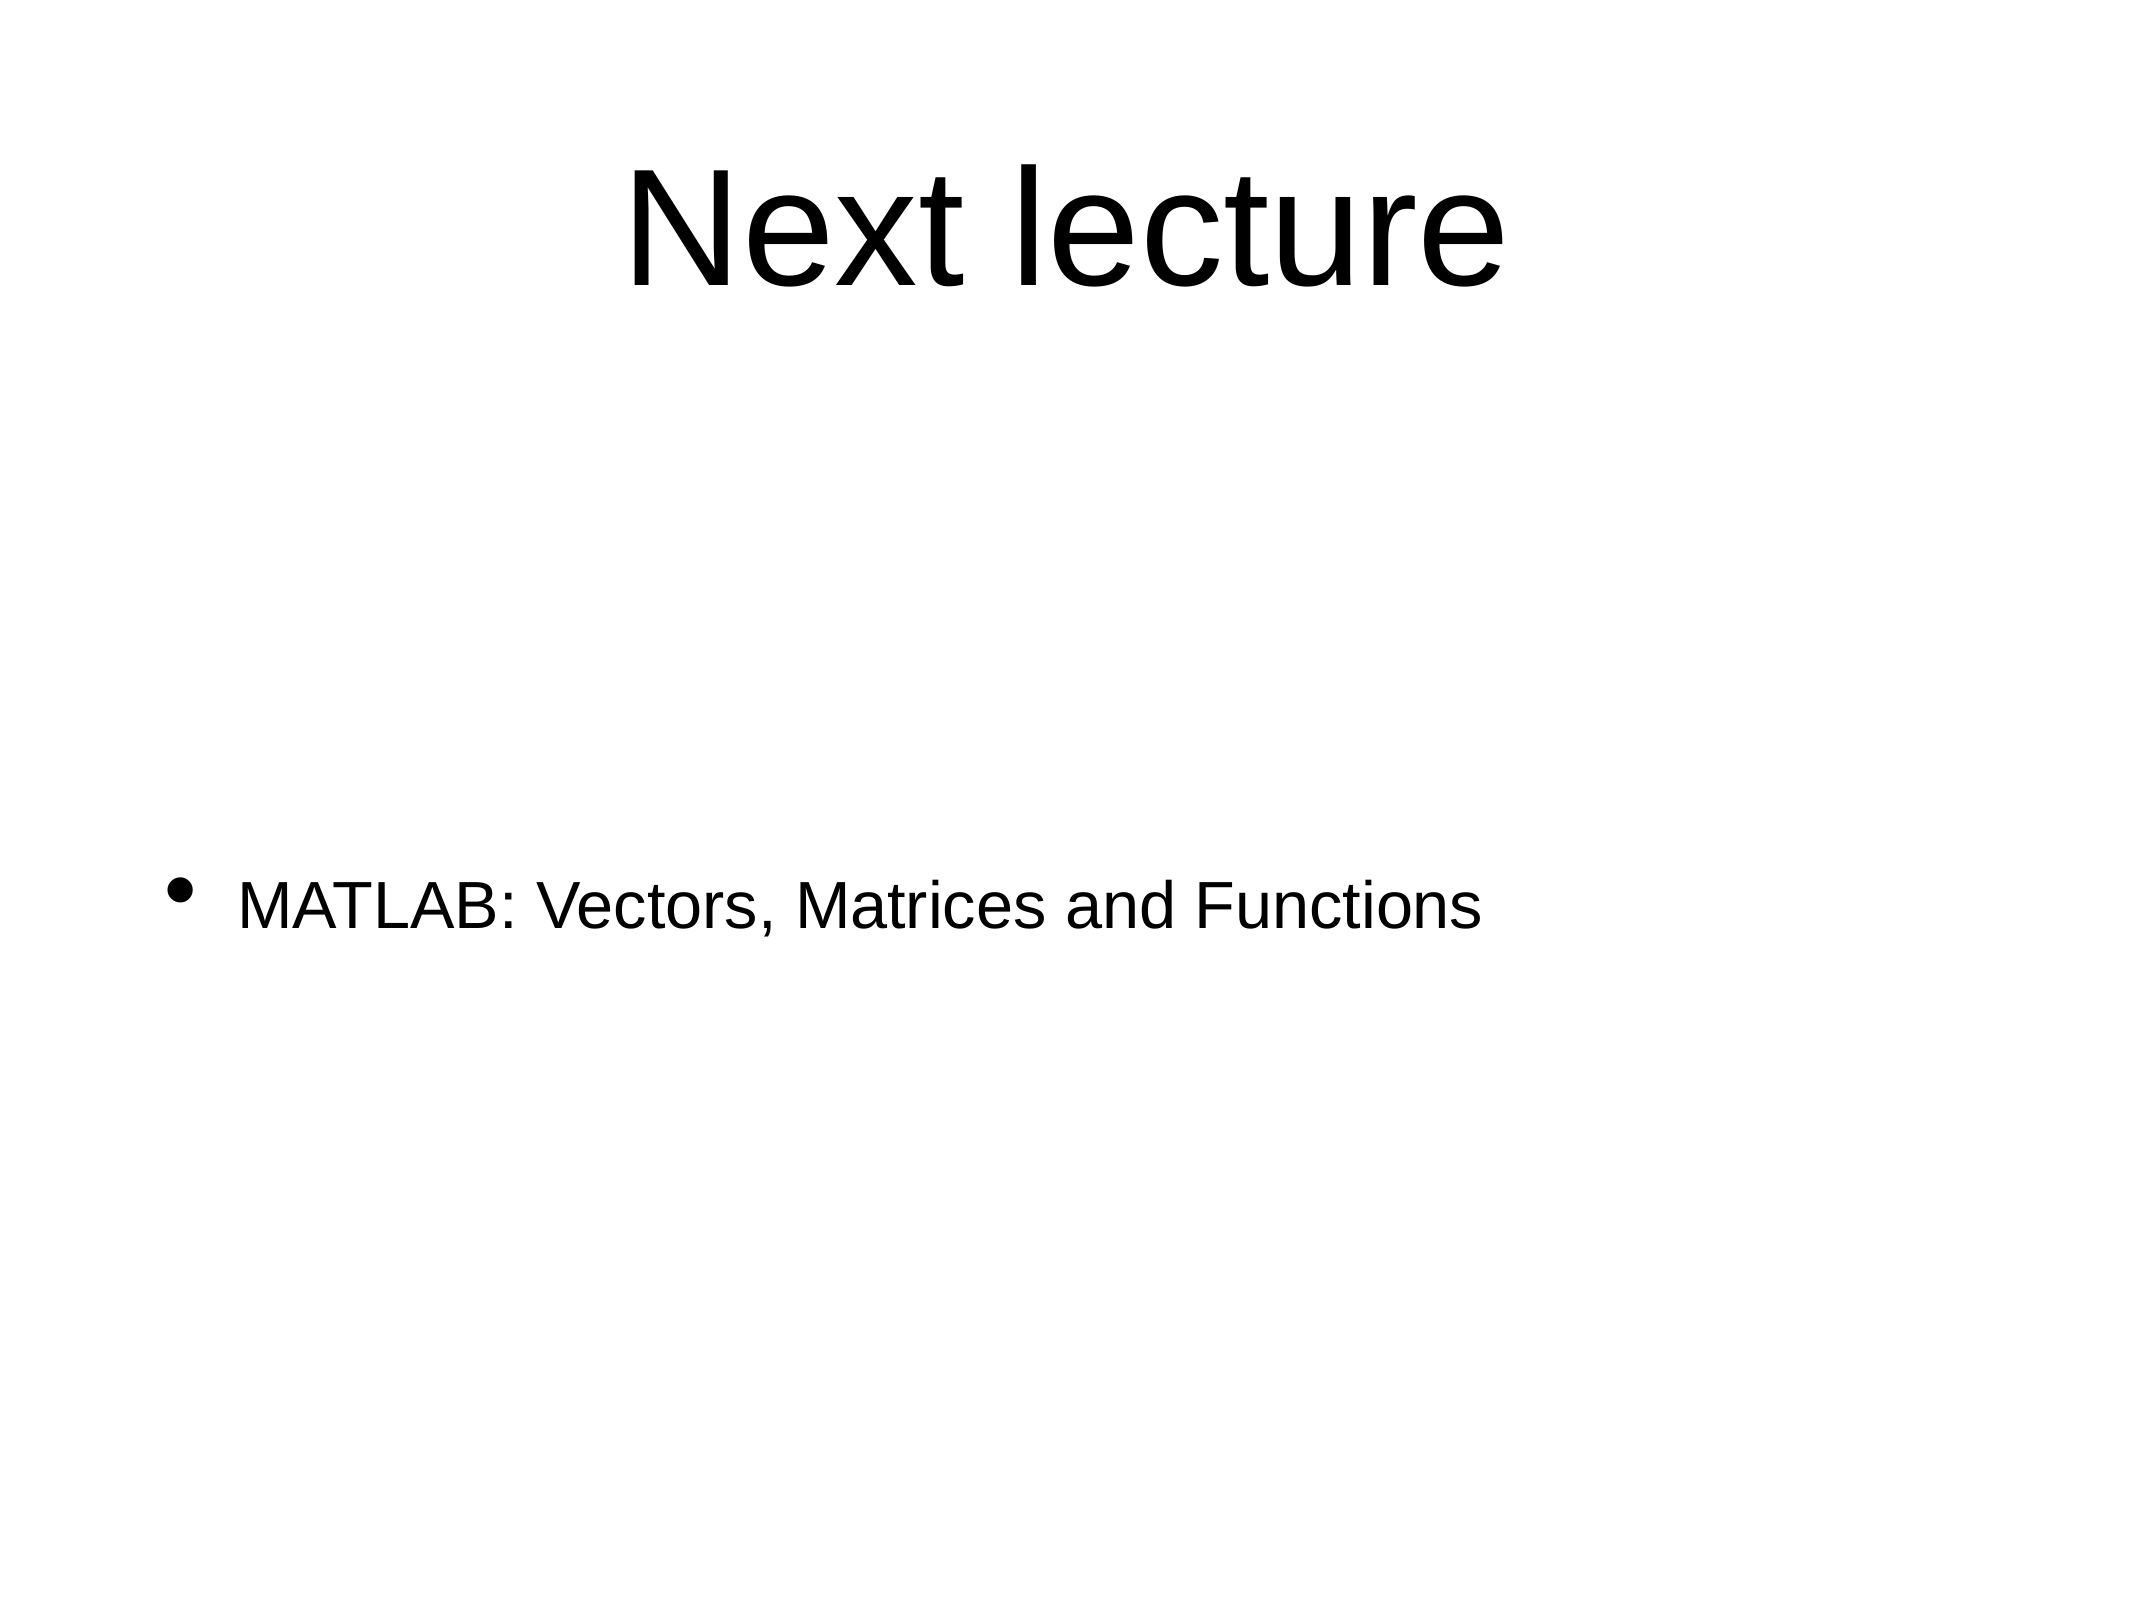

# Next lecture
MATLAB: Vectors, Matrices and Functions